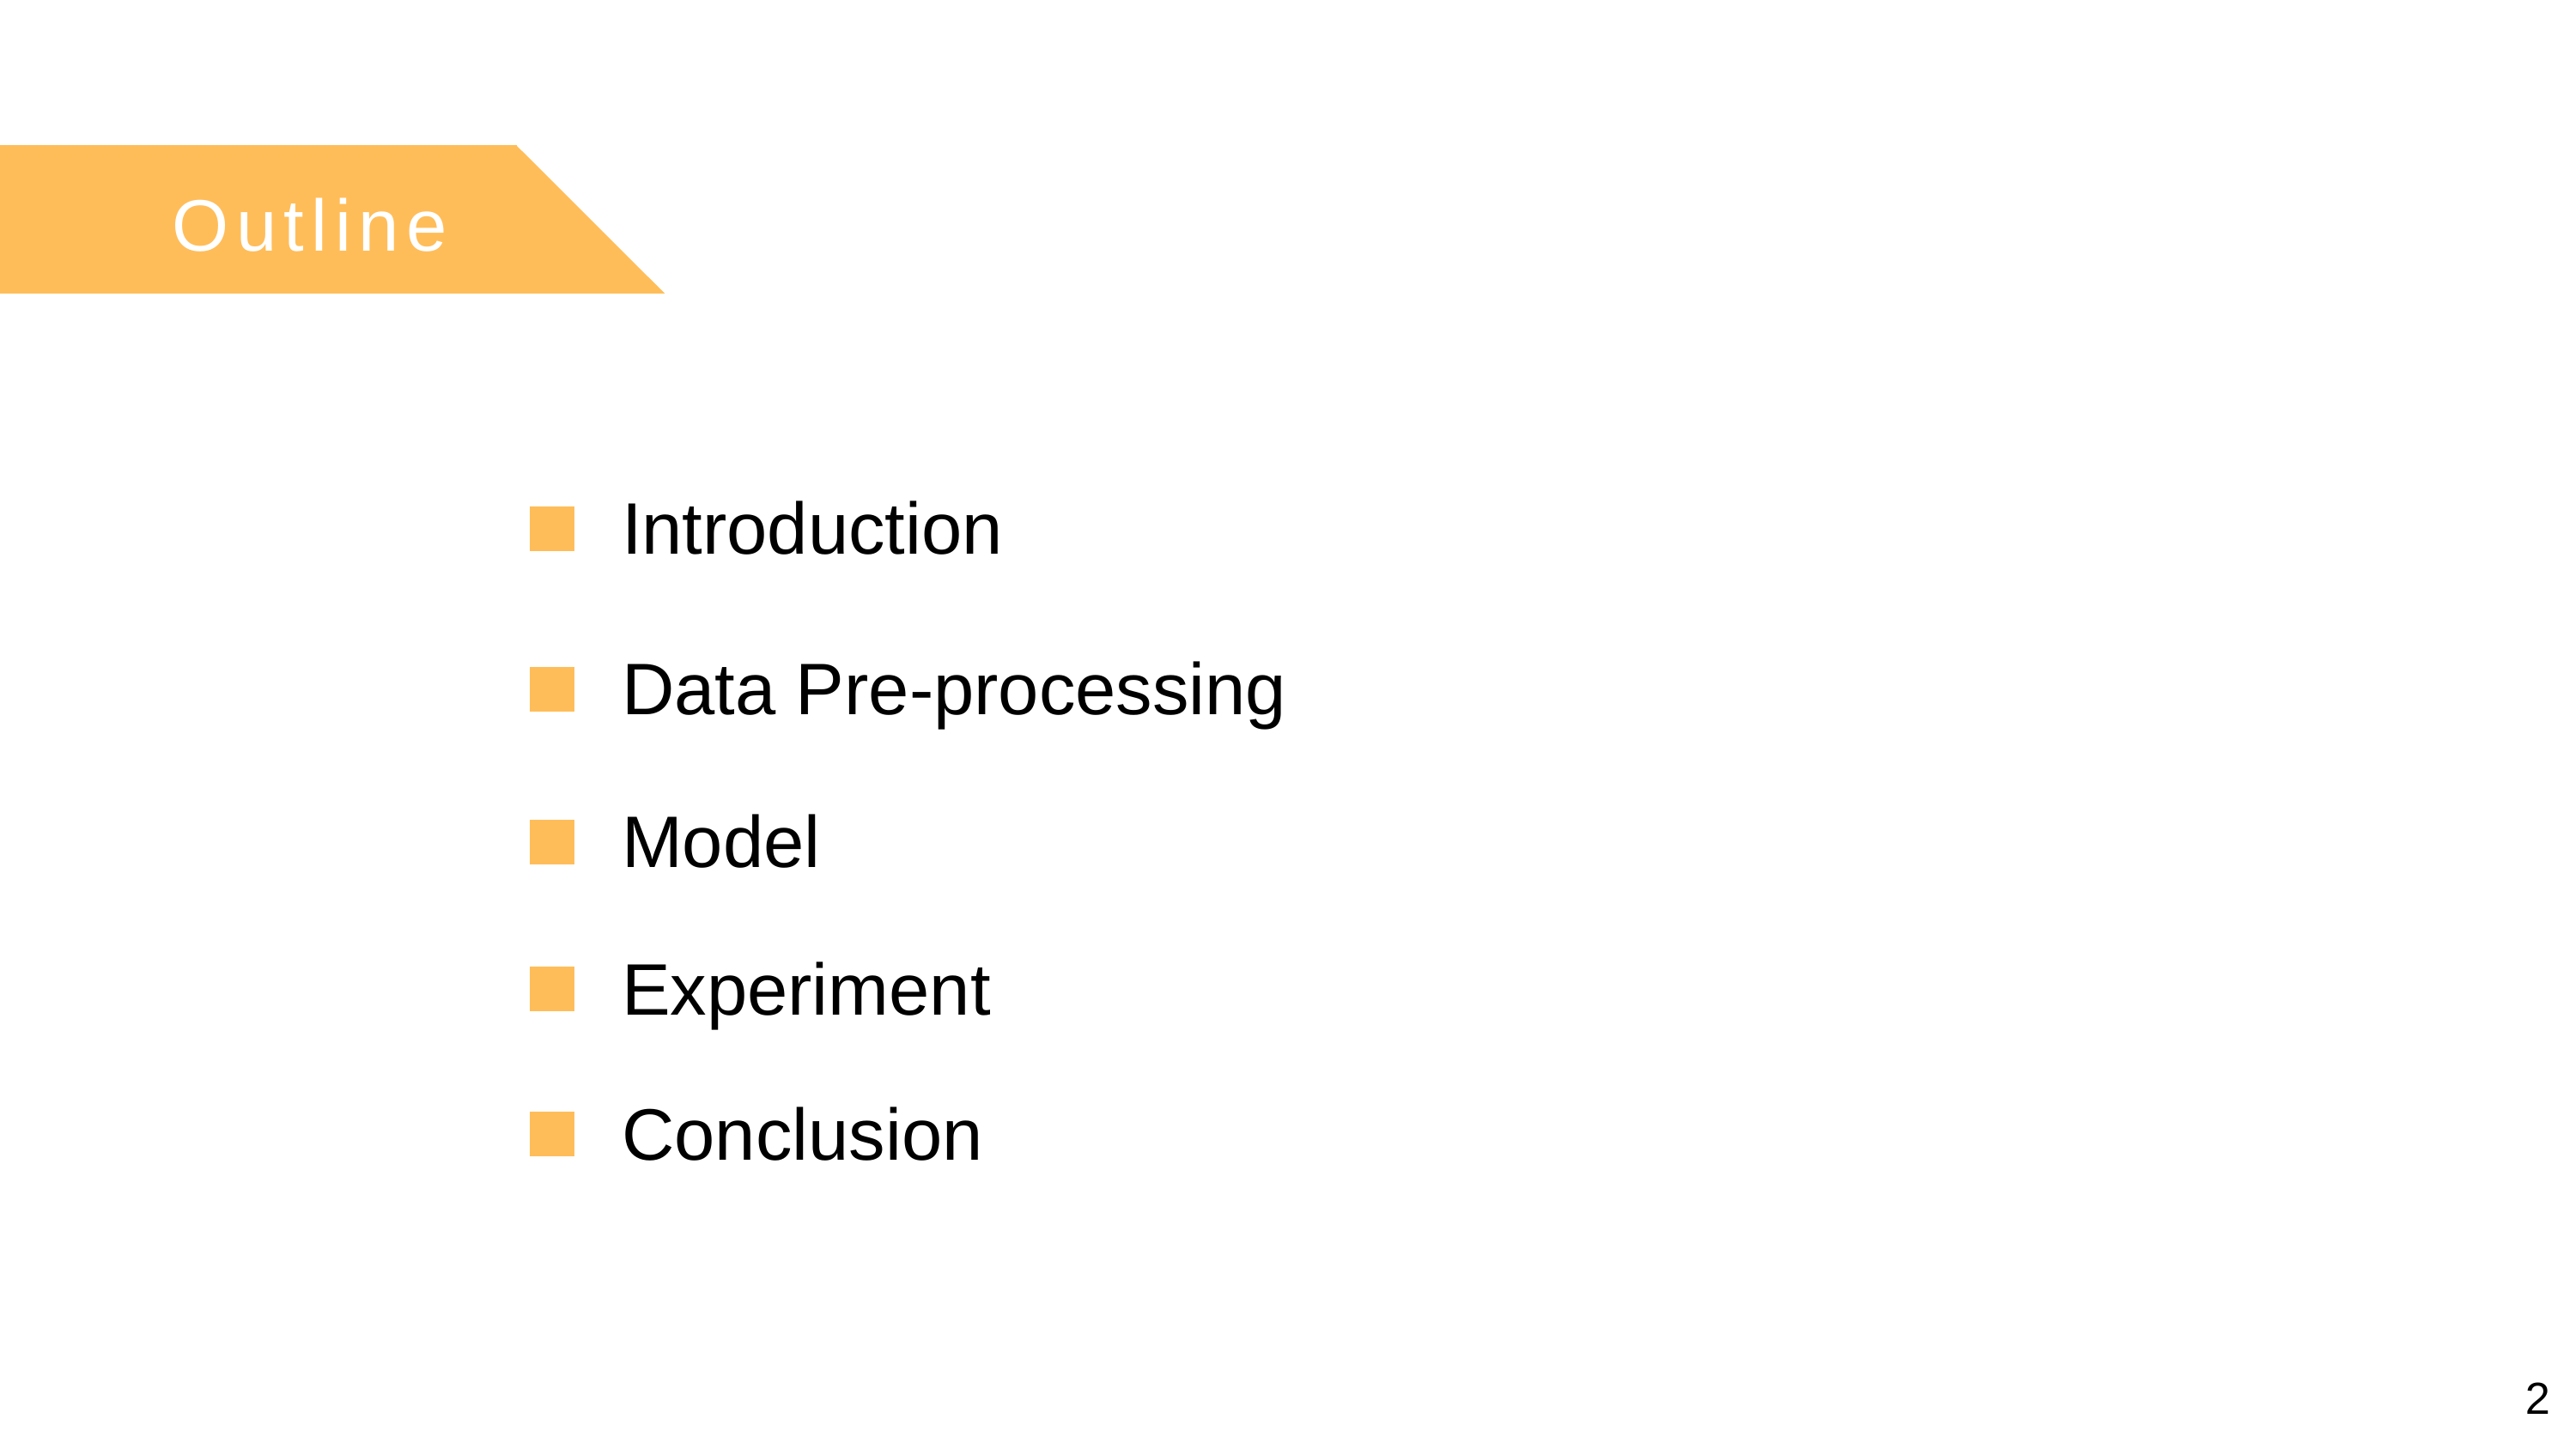

Outline
Introduction

Data Pre-processing

Model

Experiment

Conclusion

2